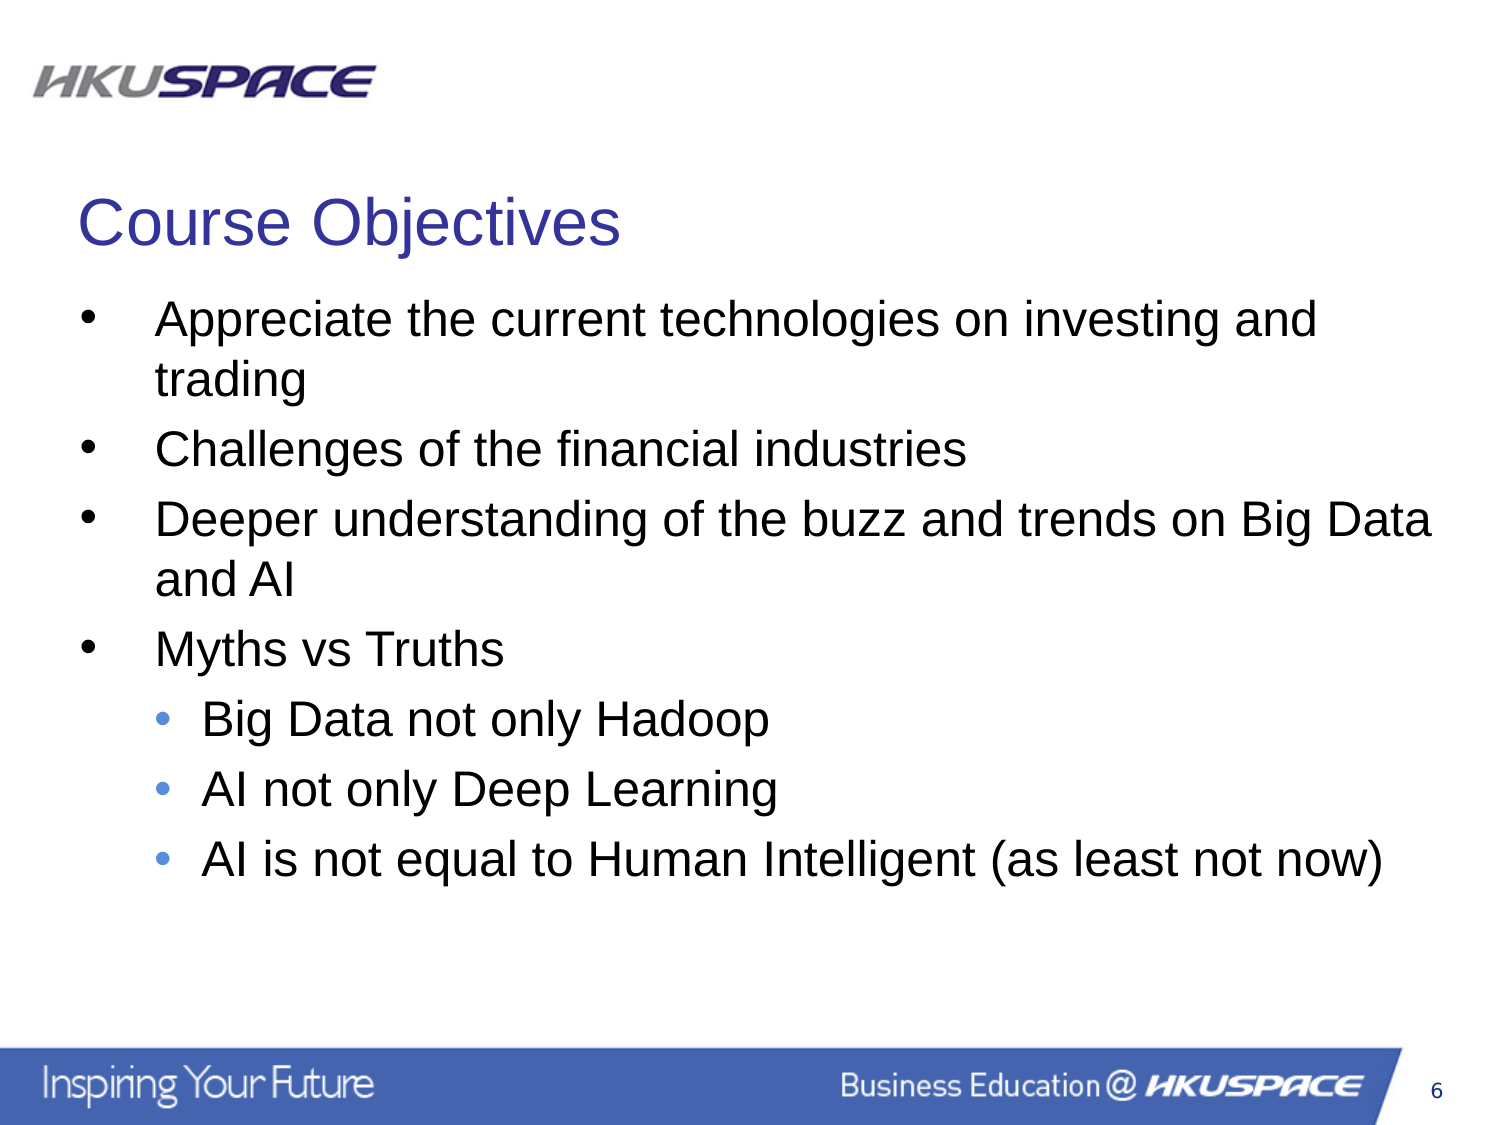

Course Objectives
Appreciate the current technologies on investing and trading
Challenges of the financial industries
Deeper understanding of the buzz and trends on Big Data and AI
Myths vs Truths
Big Data not only Hadoop
AI not only Deep Learning
AI is not equal to Human Intelligent (as least not now)
6